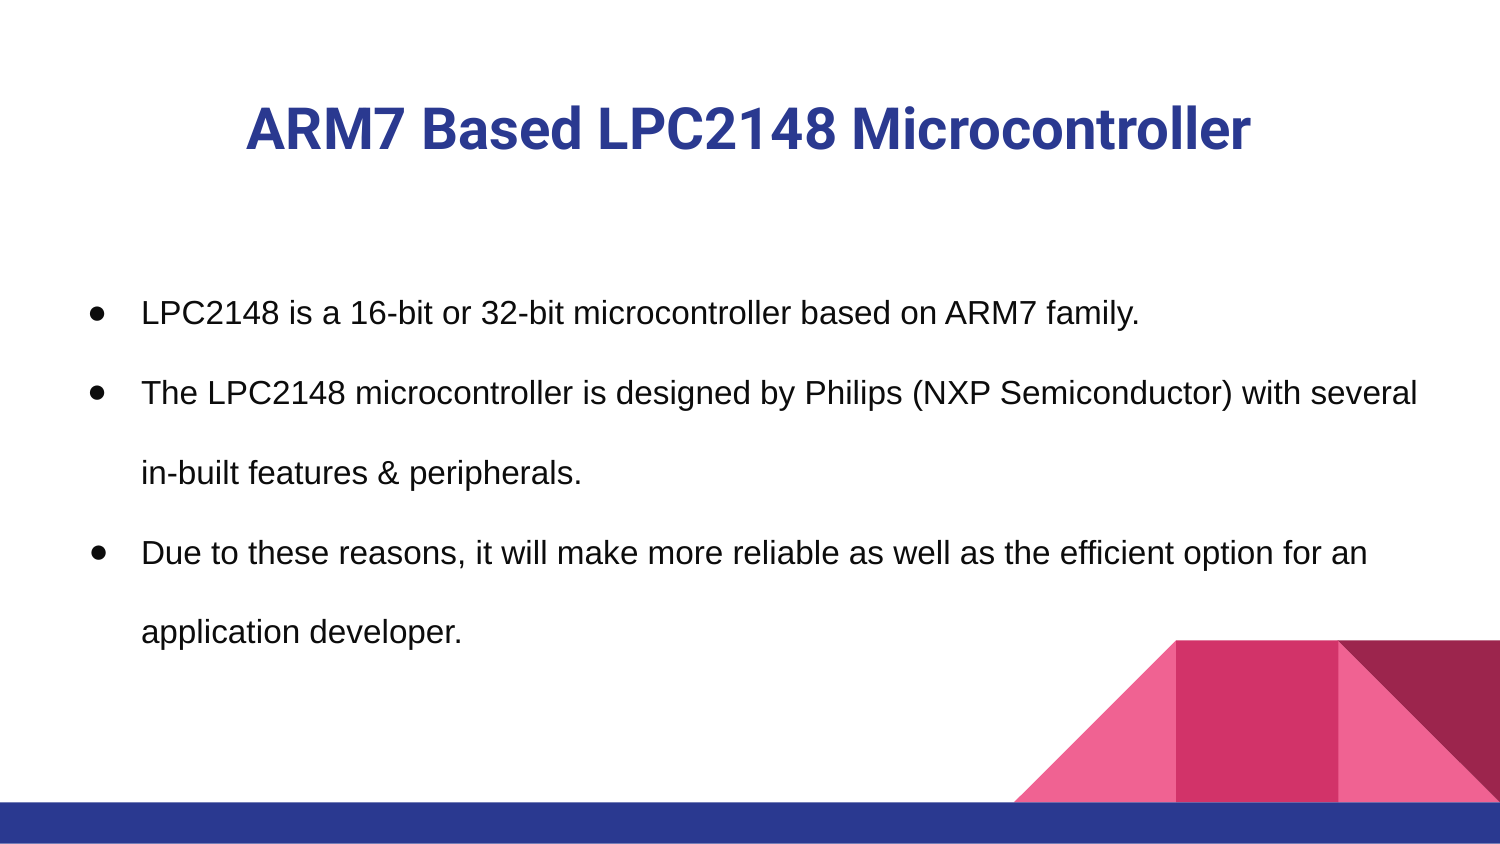

# ARM7 Based LPC2148 Microcontroller
LPC2148 is a 16-bit or 32-bit microcontroller based on ARM7 family.
The LPC2148 microcontroller is designed by Philips (NXP Semiconductor) with several in-built features & peripherals.
Due to these reasons, it will make more reliable as well as the efficient option for an application developer.